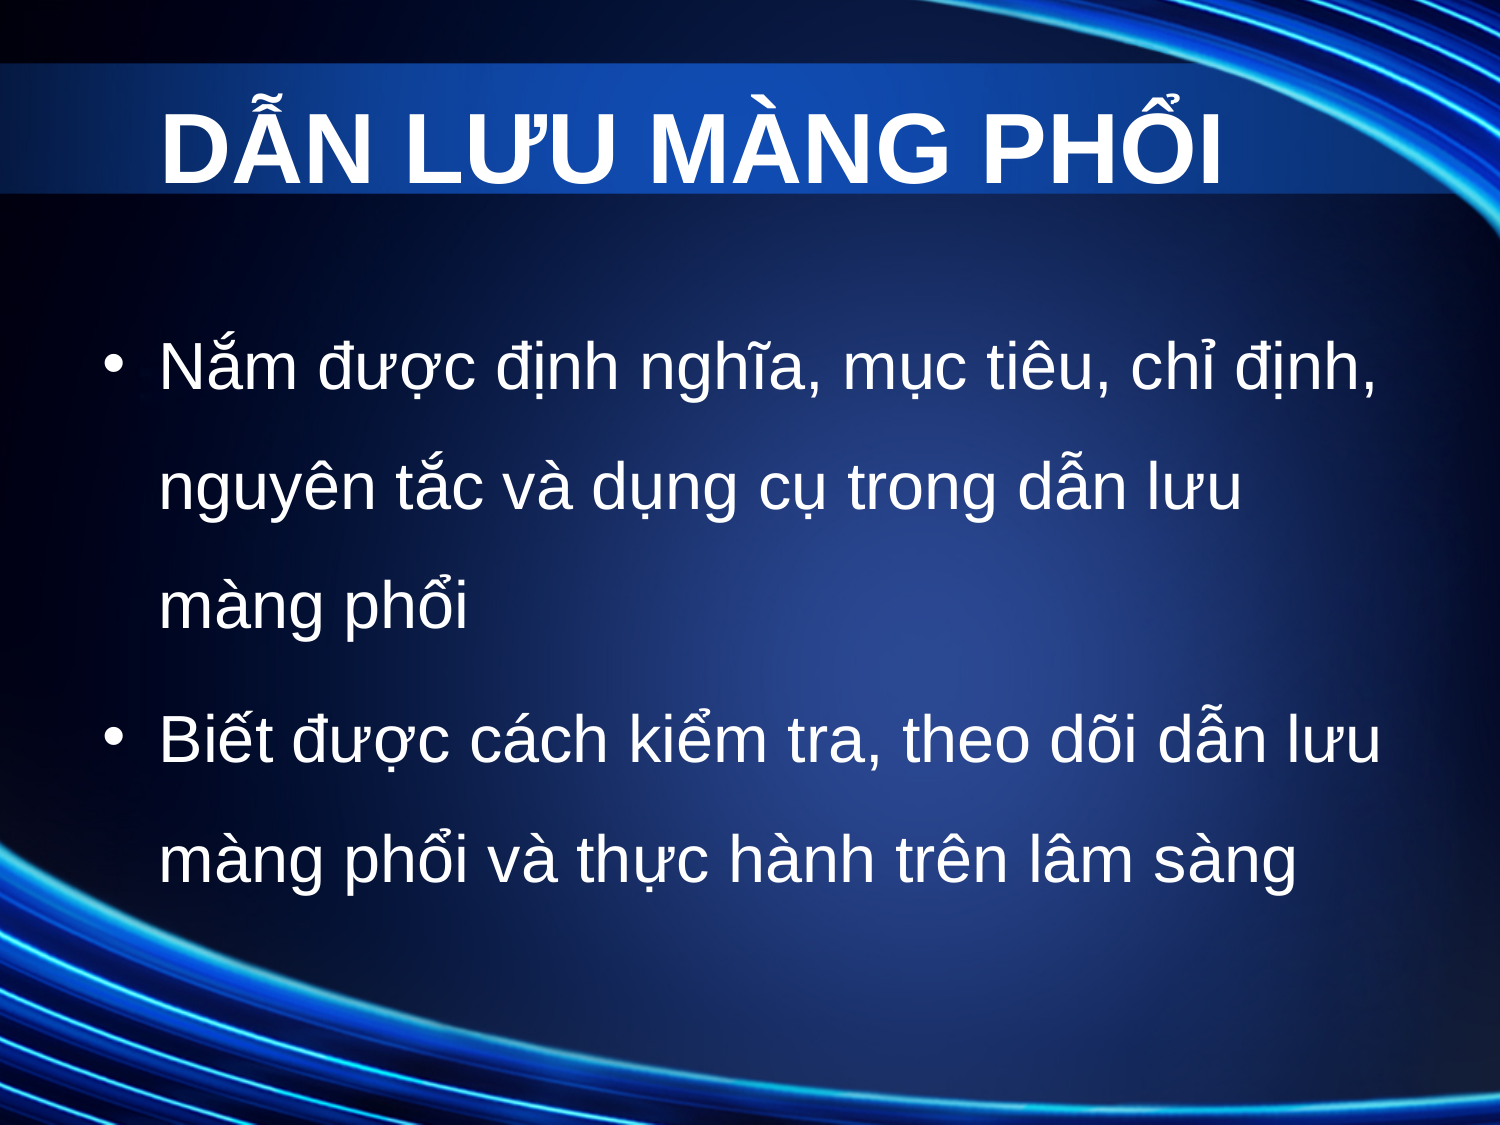

# DẪN LƯU MÀNG PHỔI
Nắm được định nghĩa, mục tiêu, chỉ định, nguyên tắc và dụng cụ trong dẫn lưu màng phổi
Biết được cách kiểm tra, theo dõi dẫn lưu màng phổi và thực hành trên lâm sàng